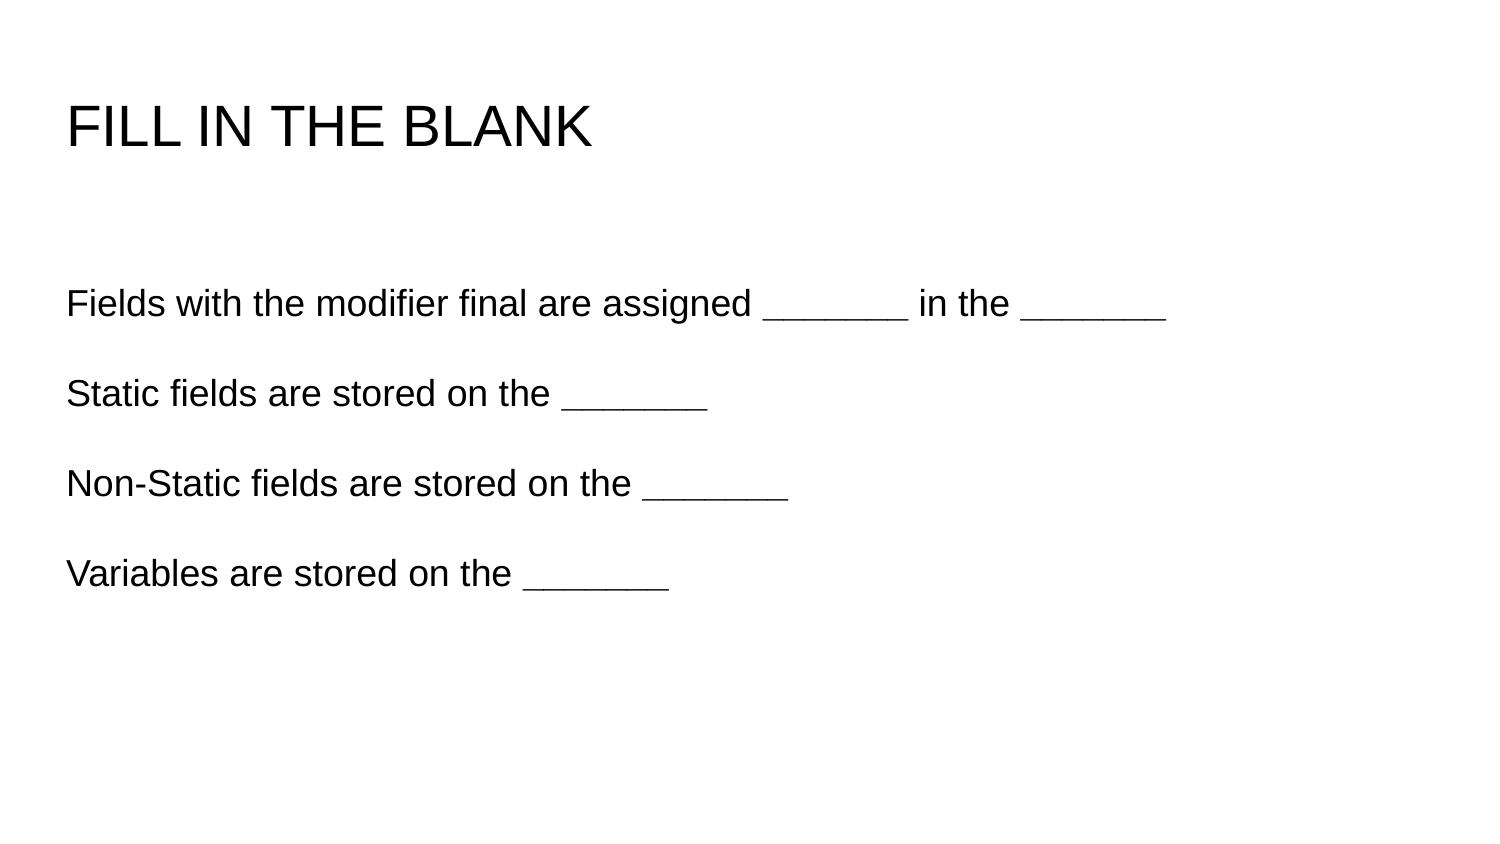

# FILL IN THE BLANK
Fields with the modifier final are assigned _______ in the _______

Static fields are stored on the _______

Non-Static fields are stored on the _______

Variables are stored on the _______